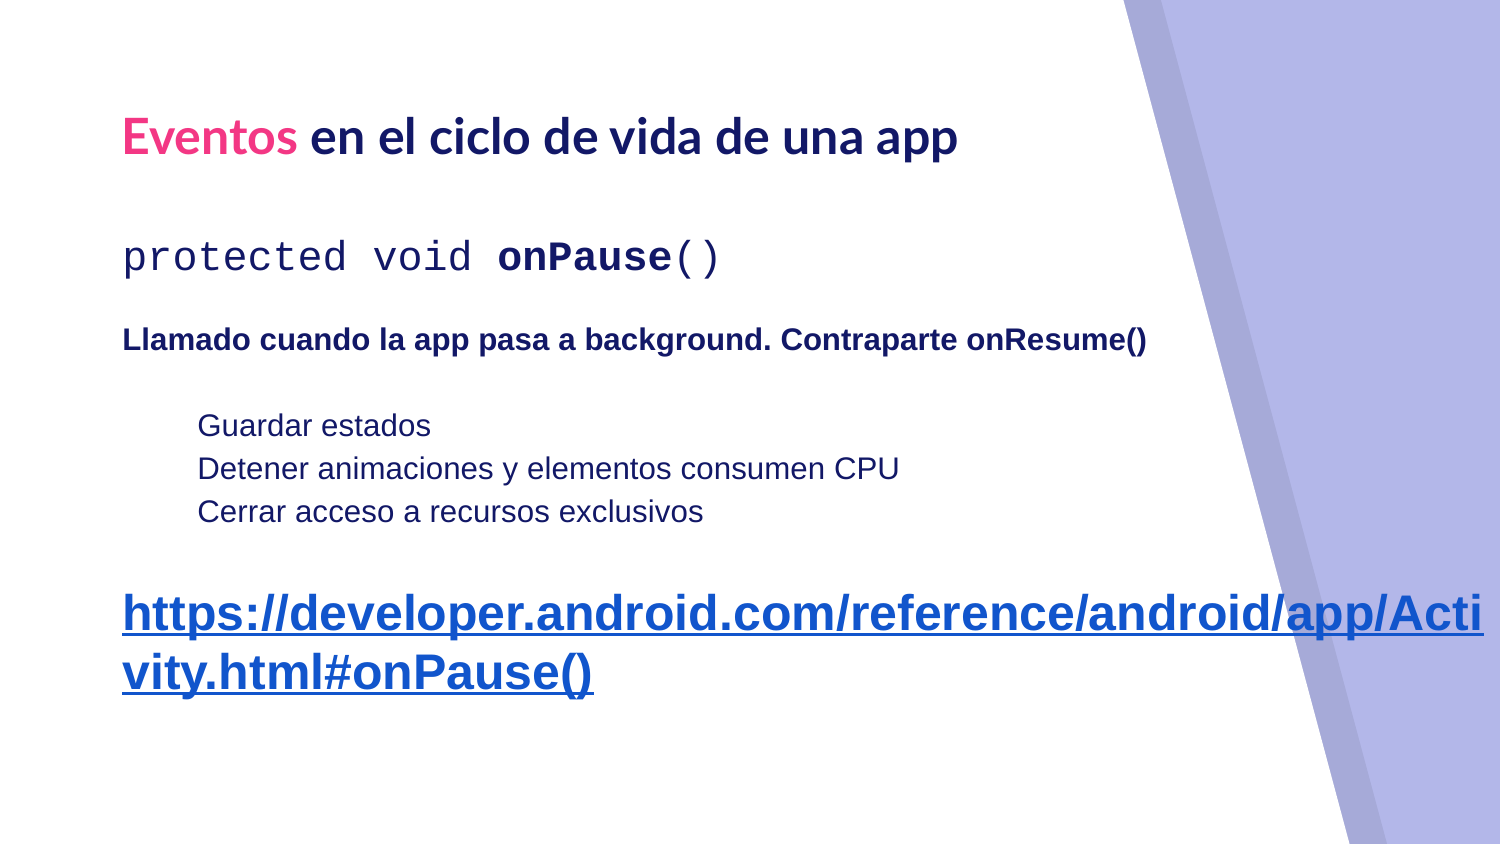

# Eventos en el ciclo de vida de una app
protected void onPause()

Llamado cuando la app pasa a background. Contraparte onResume()

Guardar estados
Detener animaciones y elementos consumen CPU
Cerrar acceso a recursos exclusivos

https://developer.android.com/reference/android/app/Activity.html#onPause()